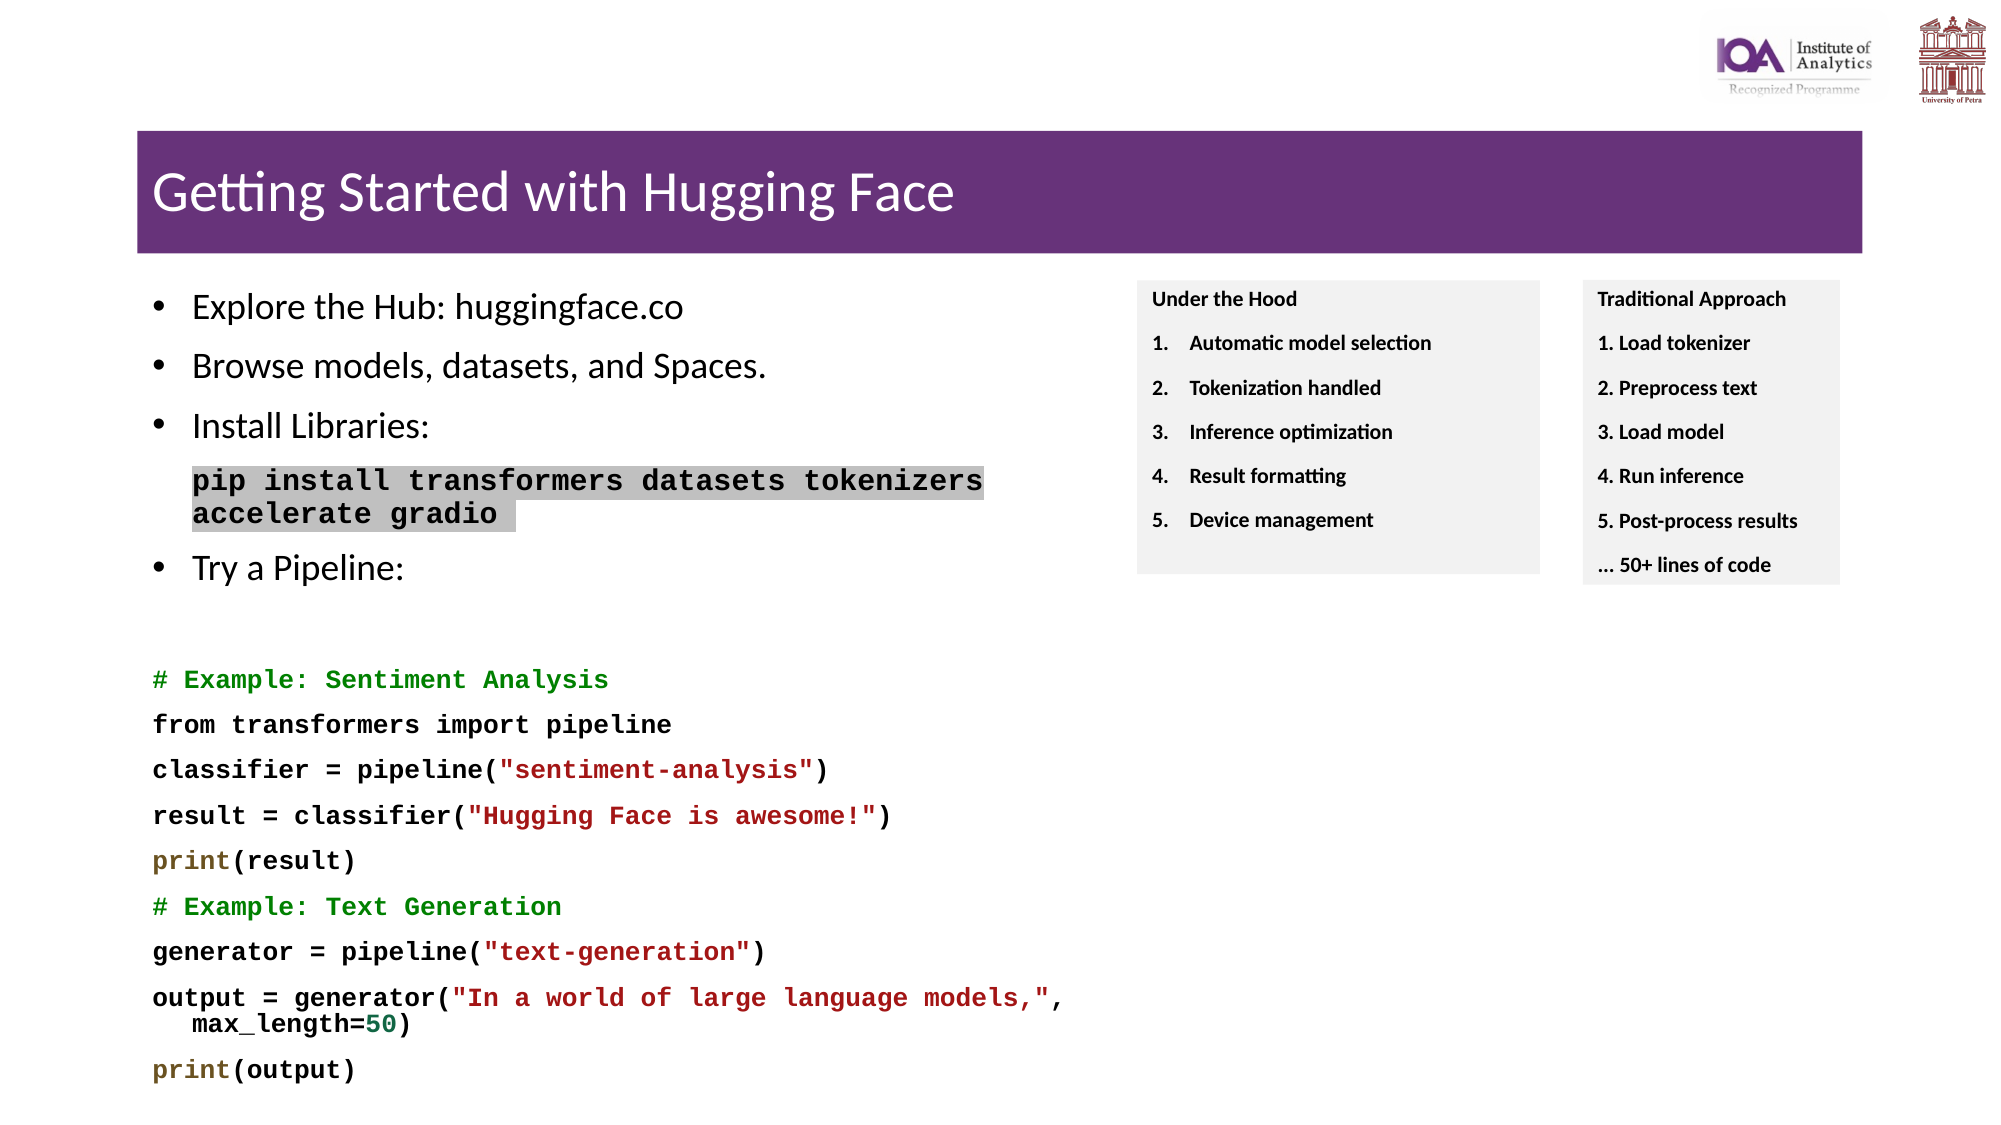

# Getting Started with Hugging Face
Explore the Hub: huggingface.co
Browse models, datasets, and Spaces.
Install Libraries:
pip install transformers datasets tokenizers accelerate gradio
Try a Pipeline:

# Example: Sentiment Analysis
from transformers import pipeline
classifier = pipeline("sentiment-analysis")
result = classifier("Hugging Face is awesome!")
print(result)
# Example: Text Generation
generator = pipeline("text-generation")
output = generator("In a world of large language models,", max_length=50)
print(output)

Traditional Approach
1. Load tokenizer
2. Preprocess text
3. Load model
4. Run inference
5. Post-process results
... 50+ lines of code
Under the Hood
Automatic model selection
Tokenization handled
Inference optimization
Result formatting
Device management